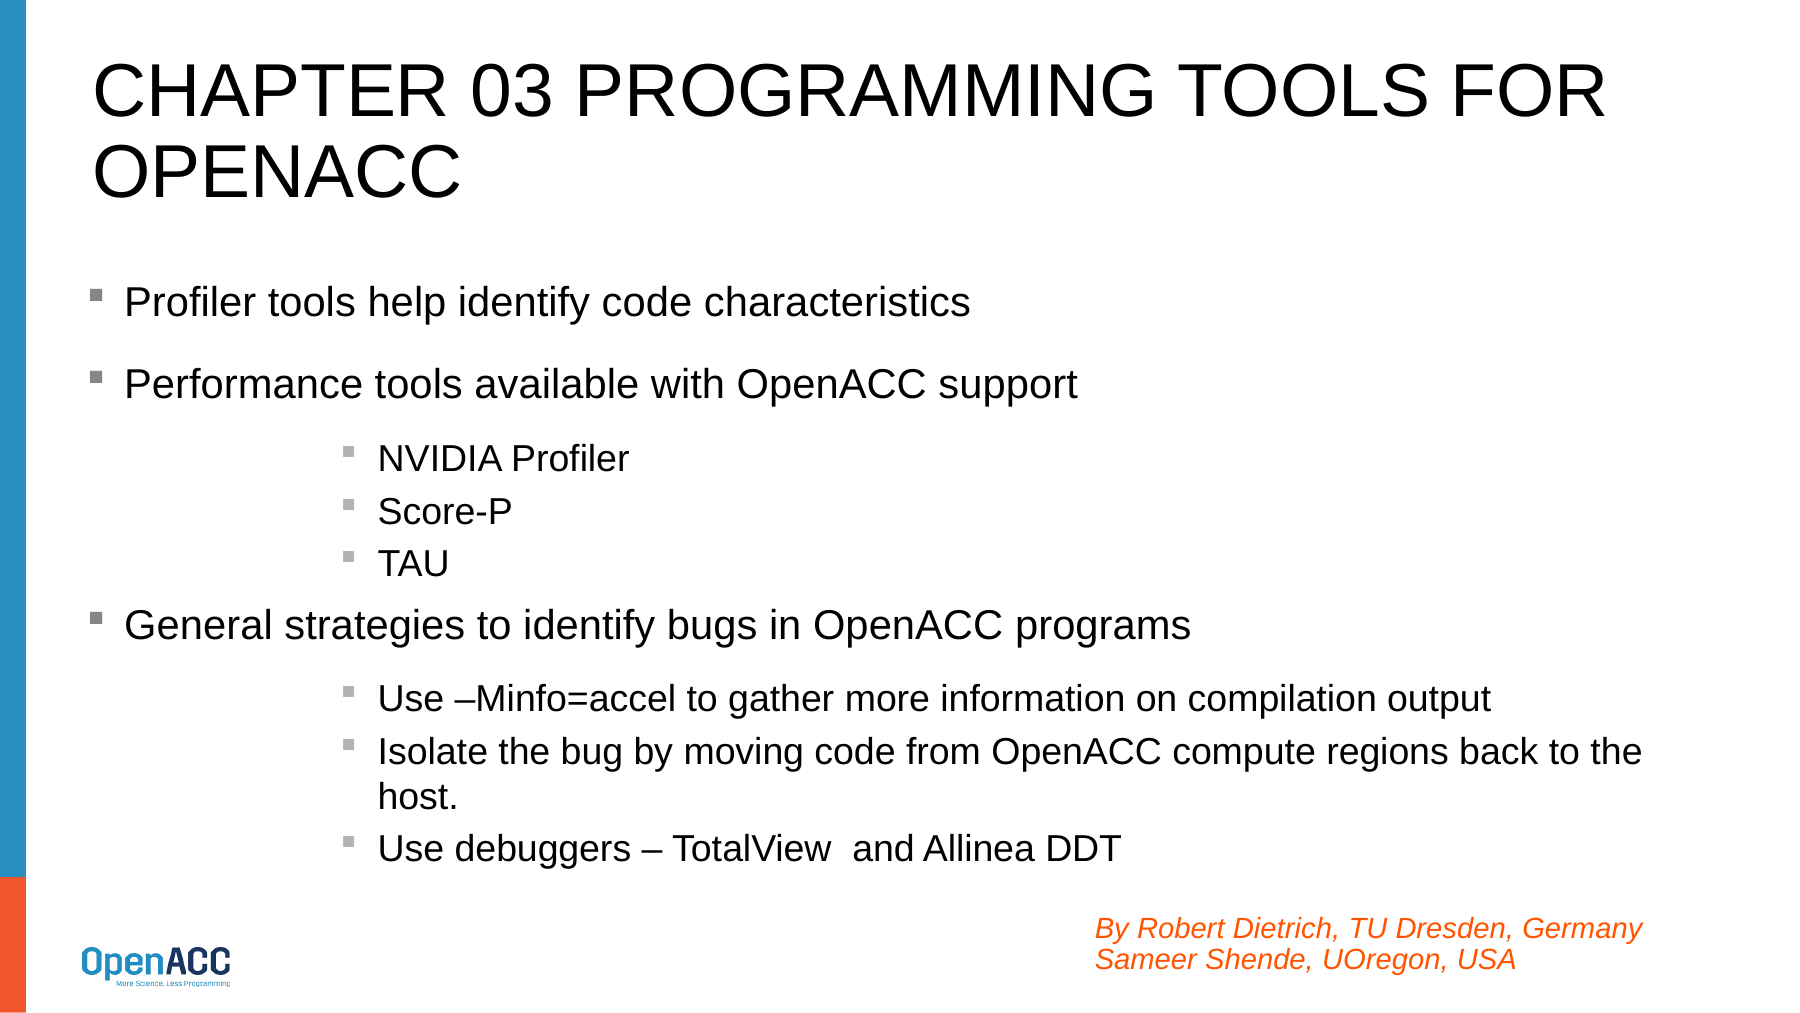

# Chapter 03 Programming Tools for OpenACC
Profiler tools help identify code characteristics
Performance tools available with OpenACC support
NVIDIA Profiler
Score-P
TAU
General strategies to identify bugs in OpenACC programs
Use –Minfo=accel to gather more information on compilation output
Isolate the bug by moving code from OpenACC compute regions back to the host.
Use debuggers – TotalView  and Allinea DDT
By Robert Dietrich, TU Dresden, Germany
Sameer Shende, UOregon, USA